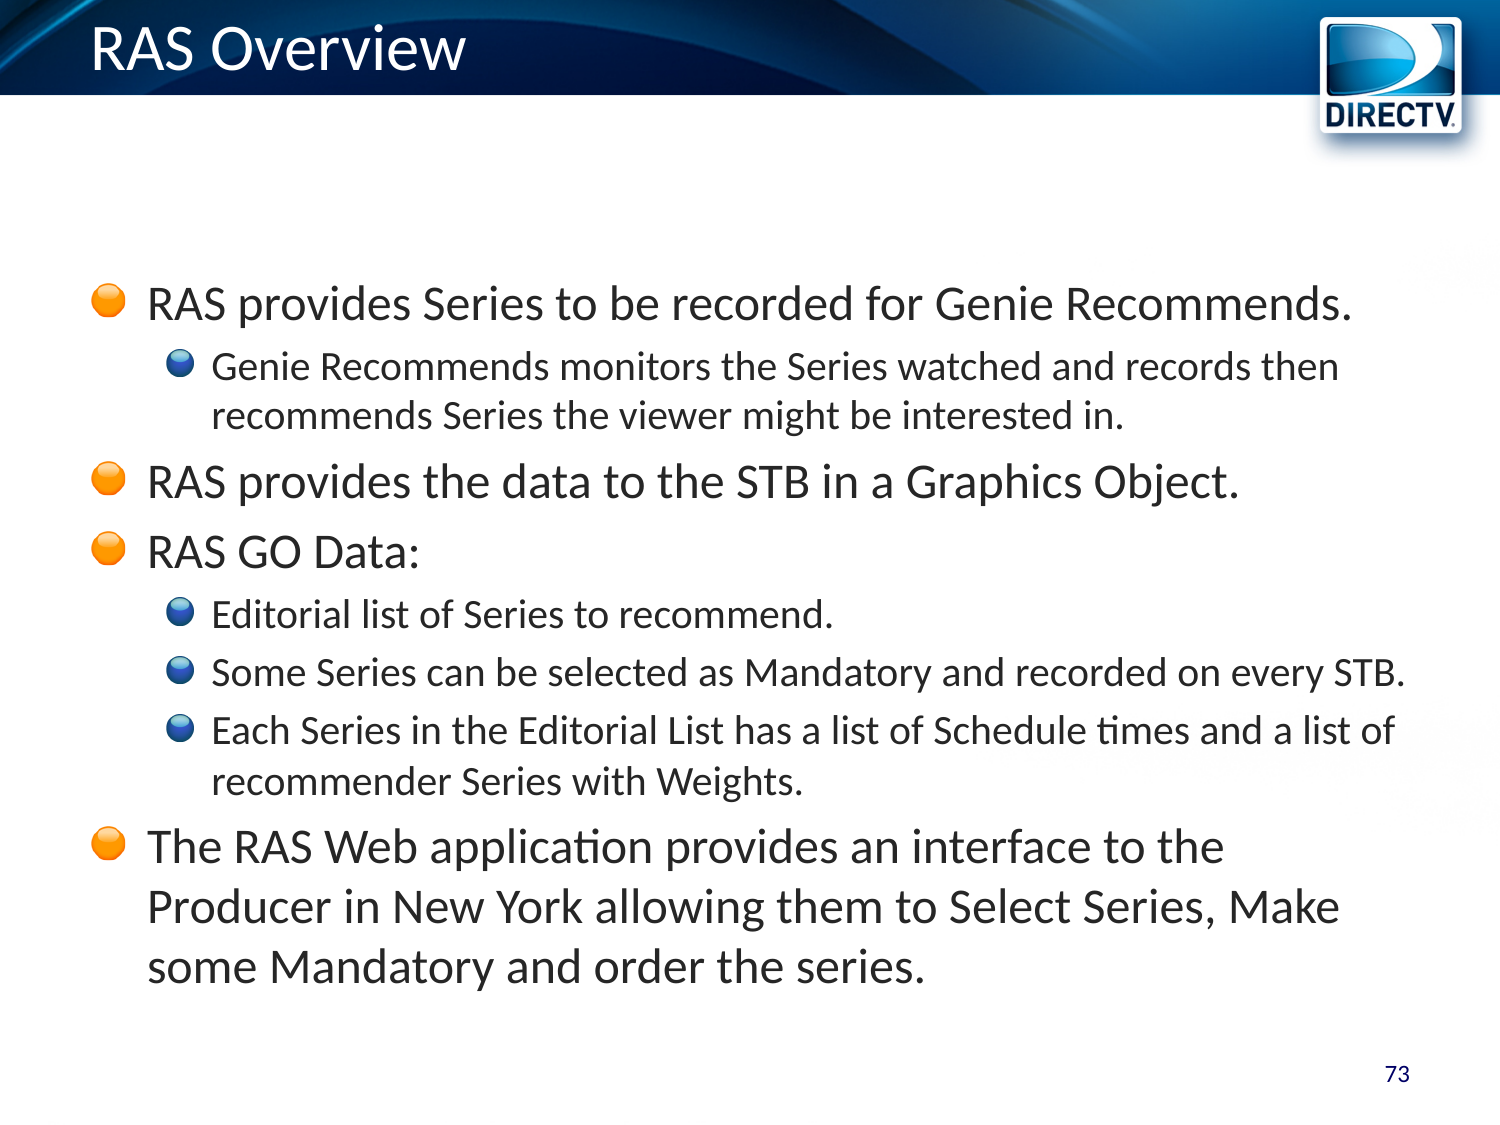

# RAS Overview
RAS provides Series to be recorded for Genie Recommends.
Genie Recommends monitors the Series watched and records then recommends Series the viewer might be interested in.
RAS provides the data to the STB in a Graphics Object.
RAS GO Data:
Editorial list of Series to recommend.
Some Series can be selected as Mandatory and recorded on every STB.
Each Series in the Editorial List has a list of Schedule times and a list of recommender Series with Weights.
The RAS Web application provides an interface to the Producer in New York allowing them to Select Series, Make some Mandatory and order the series.
73